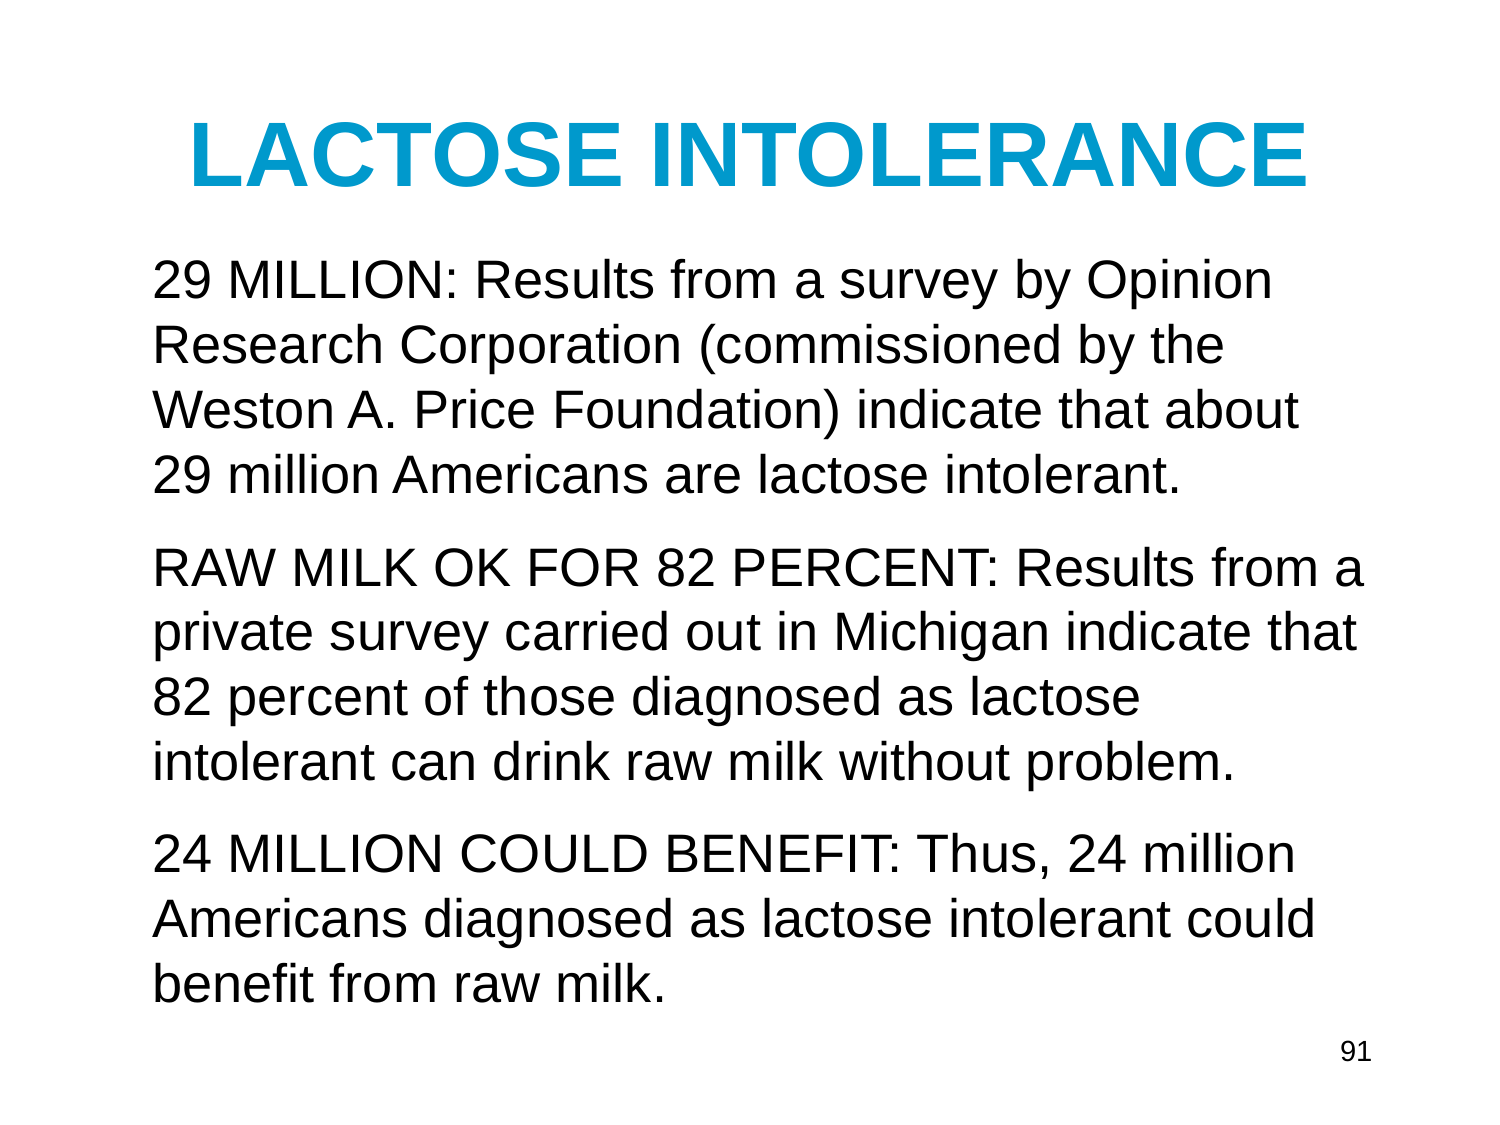

# Lactose Intolerance
29 MILLION: Results from a survey by Opinion Research Corporation (commissioned by the Weston A. Price Foundation) indicate that about 29 million Americans are lactose intolerant.
RAW MILK OK FOR 82 PERCENT: Results from a private survey carried out in Michigan indicate that 82 percent of those diagnosed as lactose intolerant can drink raw milk without problem.
24 MILLION COULD BENEFIT: Thus, 24 million Americans diagnosed as lactose intolerant could benefit from raw milk.
91